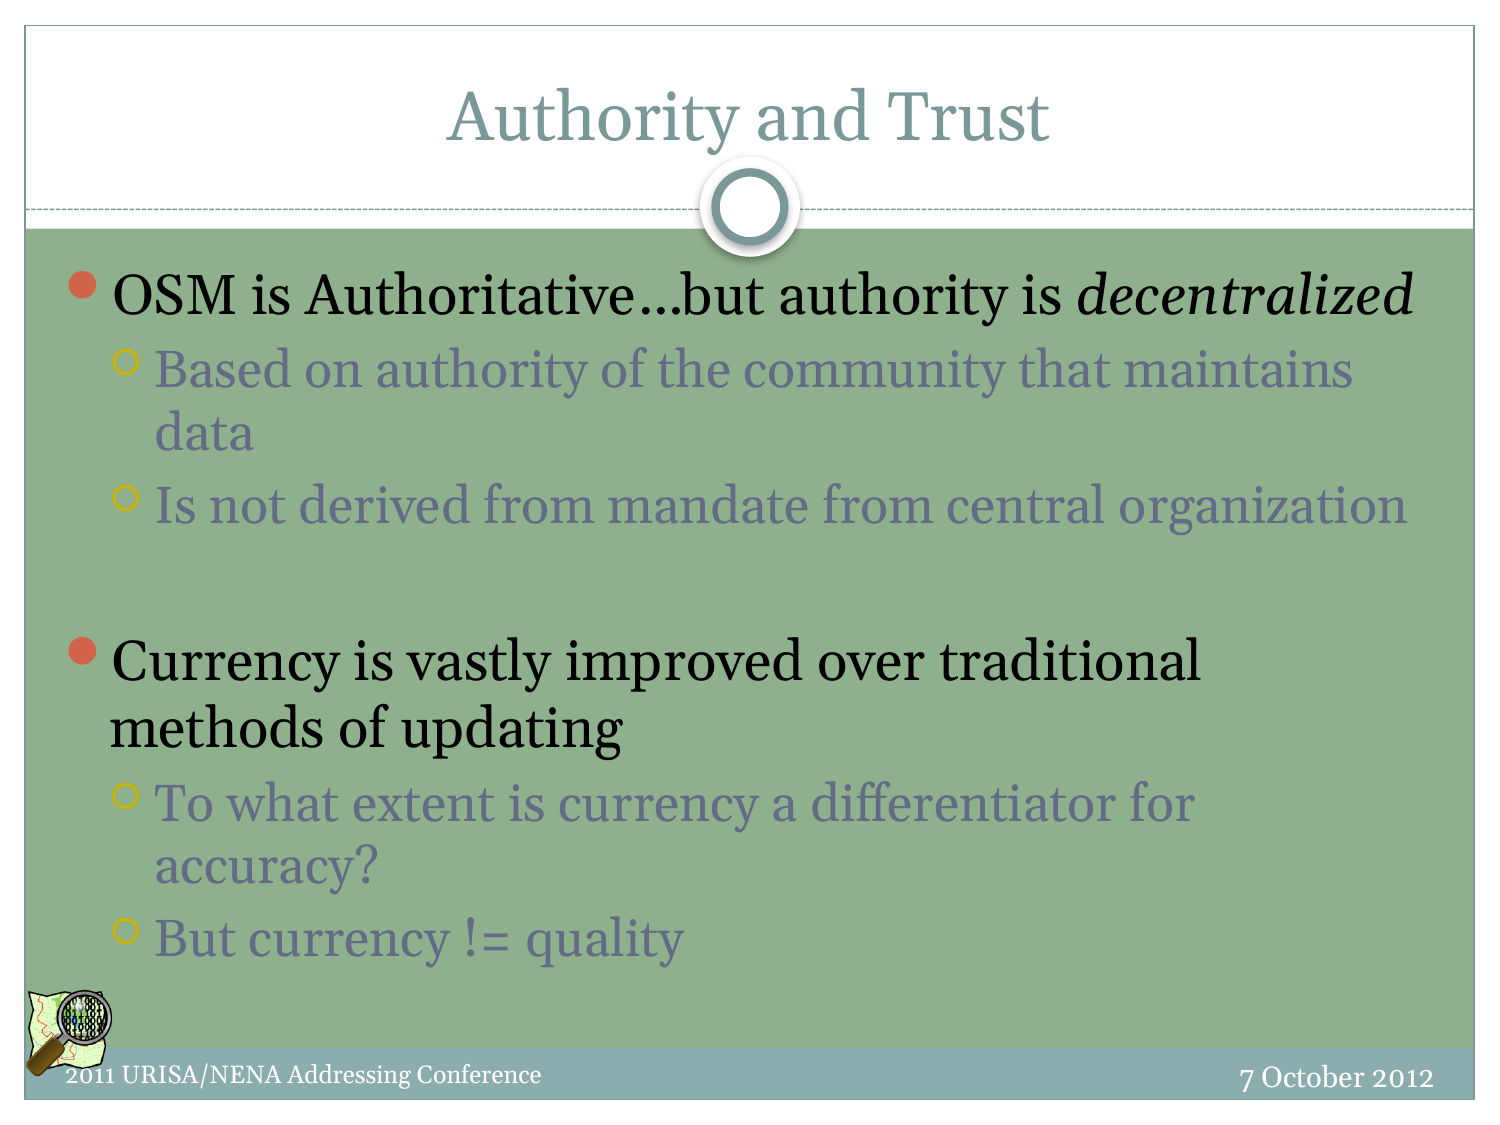

# Authority and Trust
OSM is Authoritative…but authority is decentralized
Based on authority of the community that maintains data
Is not derived from mandate from central organization

Currency is vastly improved over traditional methods of updating
To what extent is currency a differentiator for accuracy?
But currency != quality
7 October 2012
2011 URISA/NENA Addressing Conference